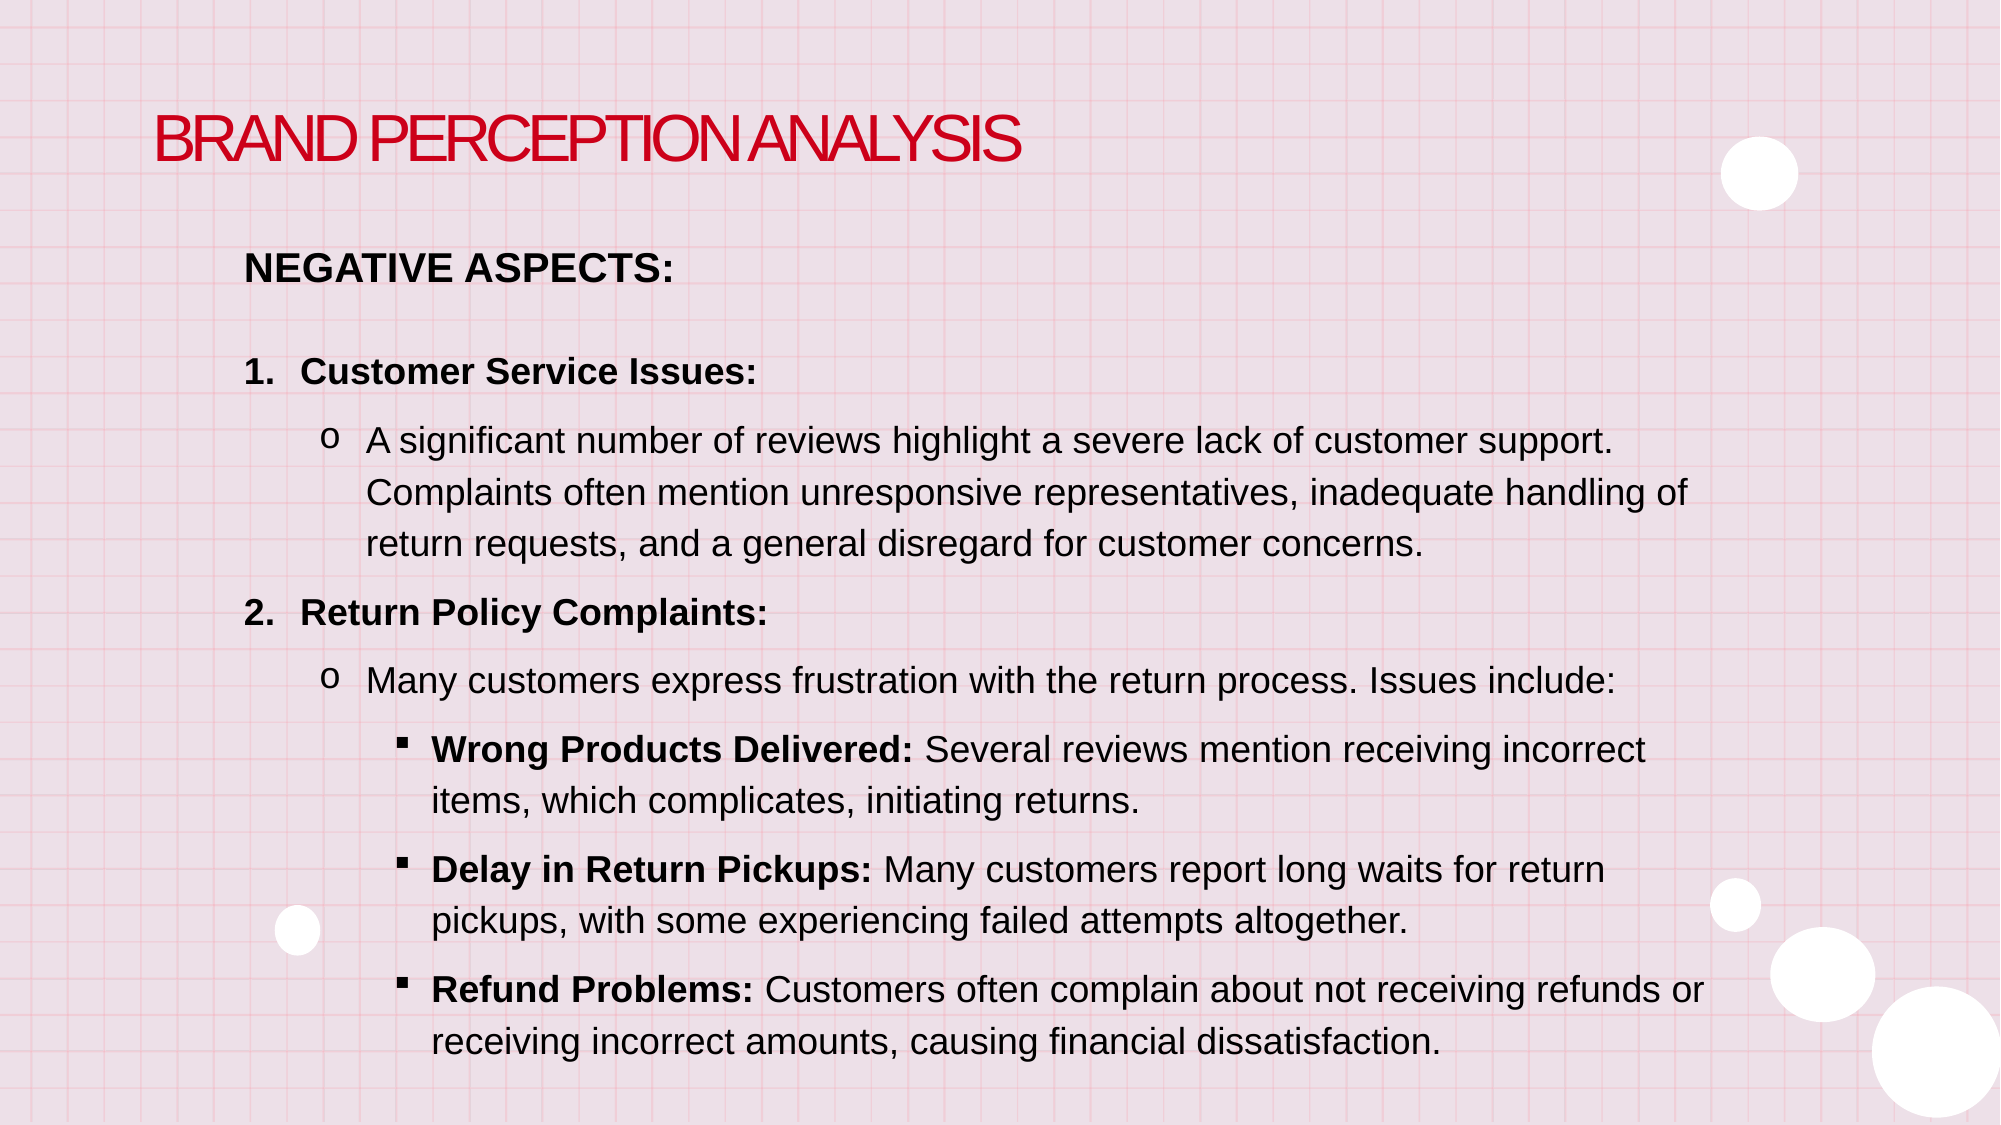

# Brand perception analysis

NEGATIVE ASPECTS:

Customer Service Issues:
A significant number of reviews highlight a severe lack of customer support. Complaints often mention unresponsive representatives, inadequate handling of return requests, and a general disregard for customer concerns.
Return Policy Complaints:
Many customers express frustration with the return process. Issues include:
Wrong Products Delivered: Several reviews mention receiving incorrect items, which complicates, initiating returns.
Delay in Return Pickups: Many customers report long waits for return pickups, with some experiencing failed attempts altogether.
Refund Problems: Customers often complain about not receiving refunds or receiving incorrect amounts, causing financial dissatisfaction.